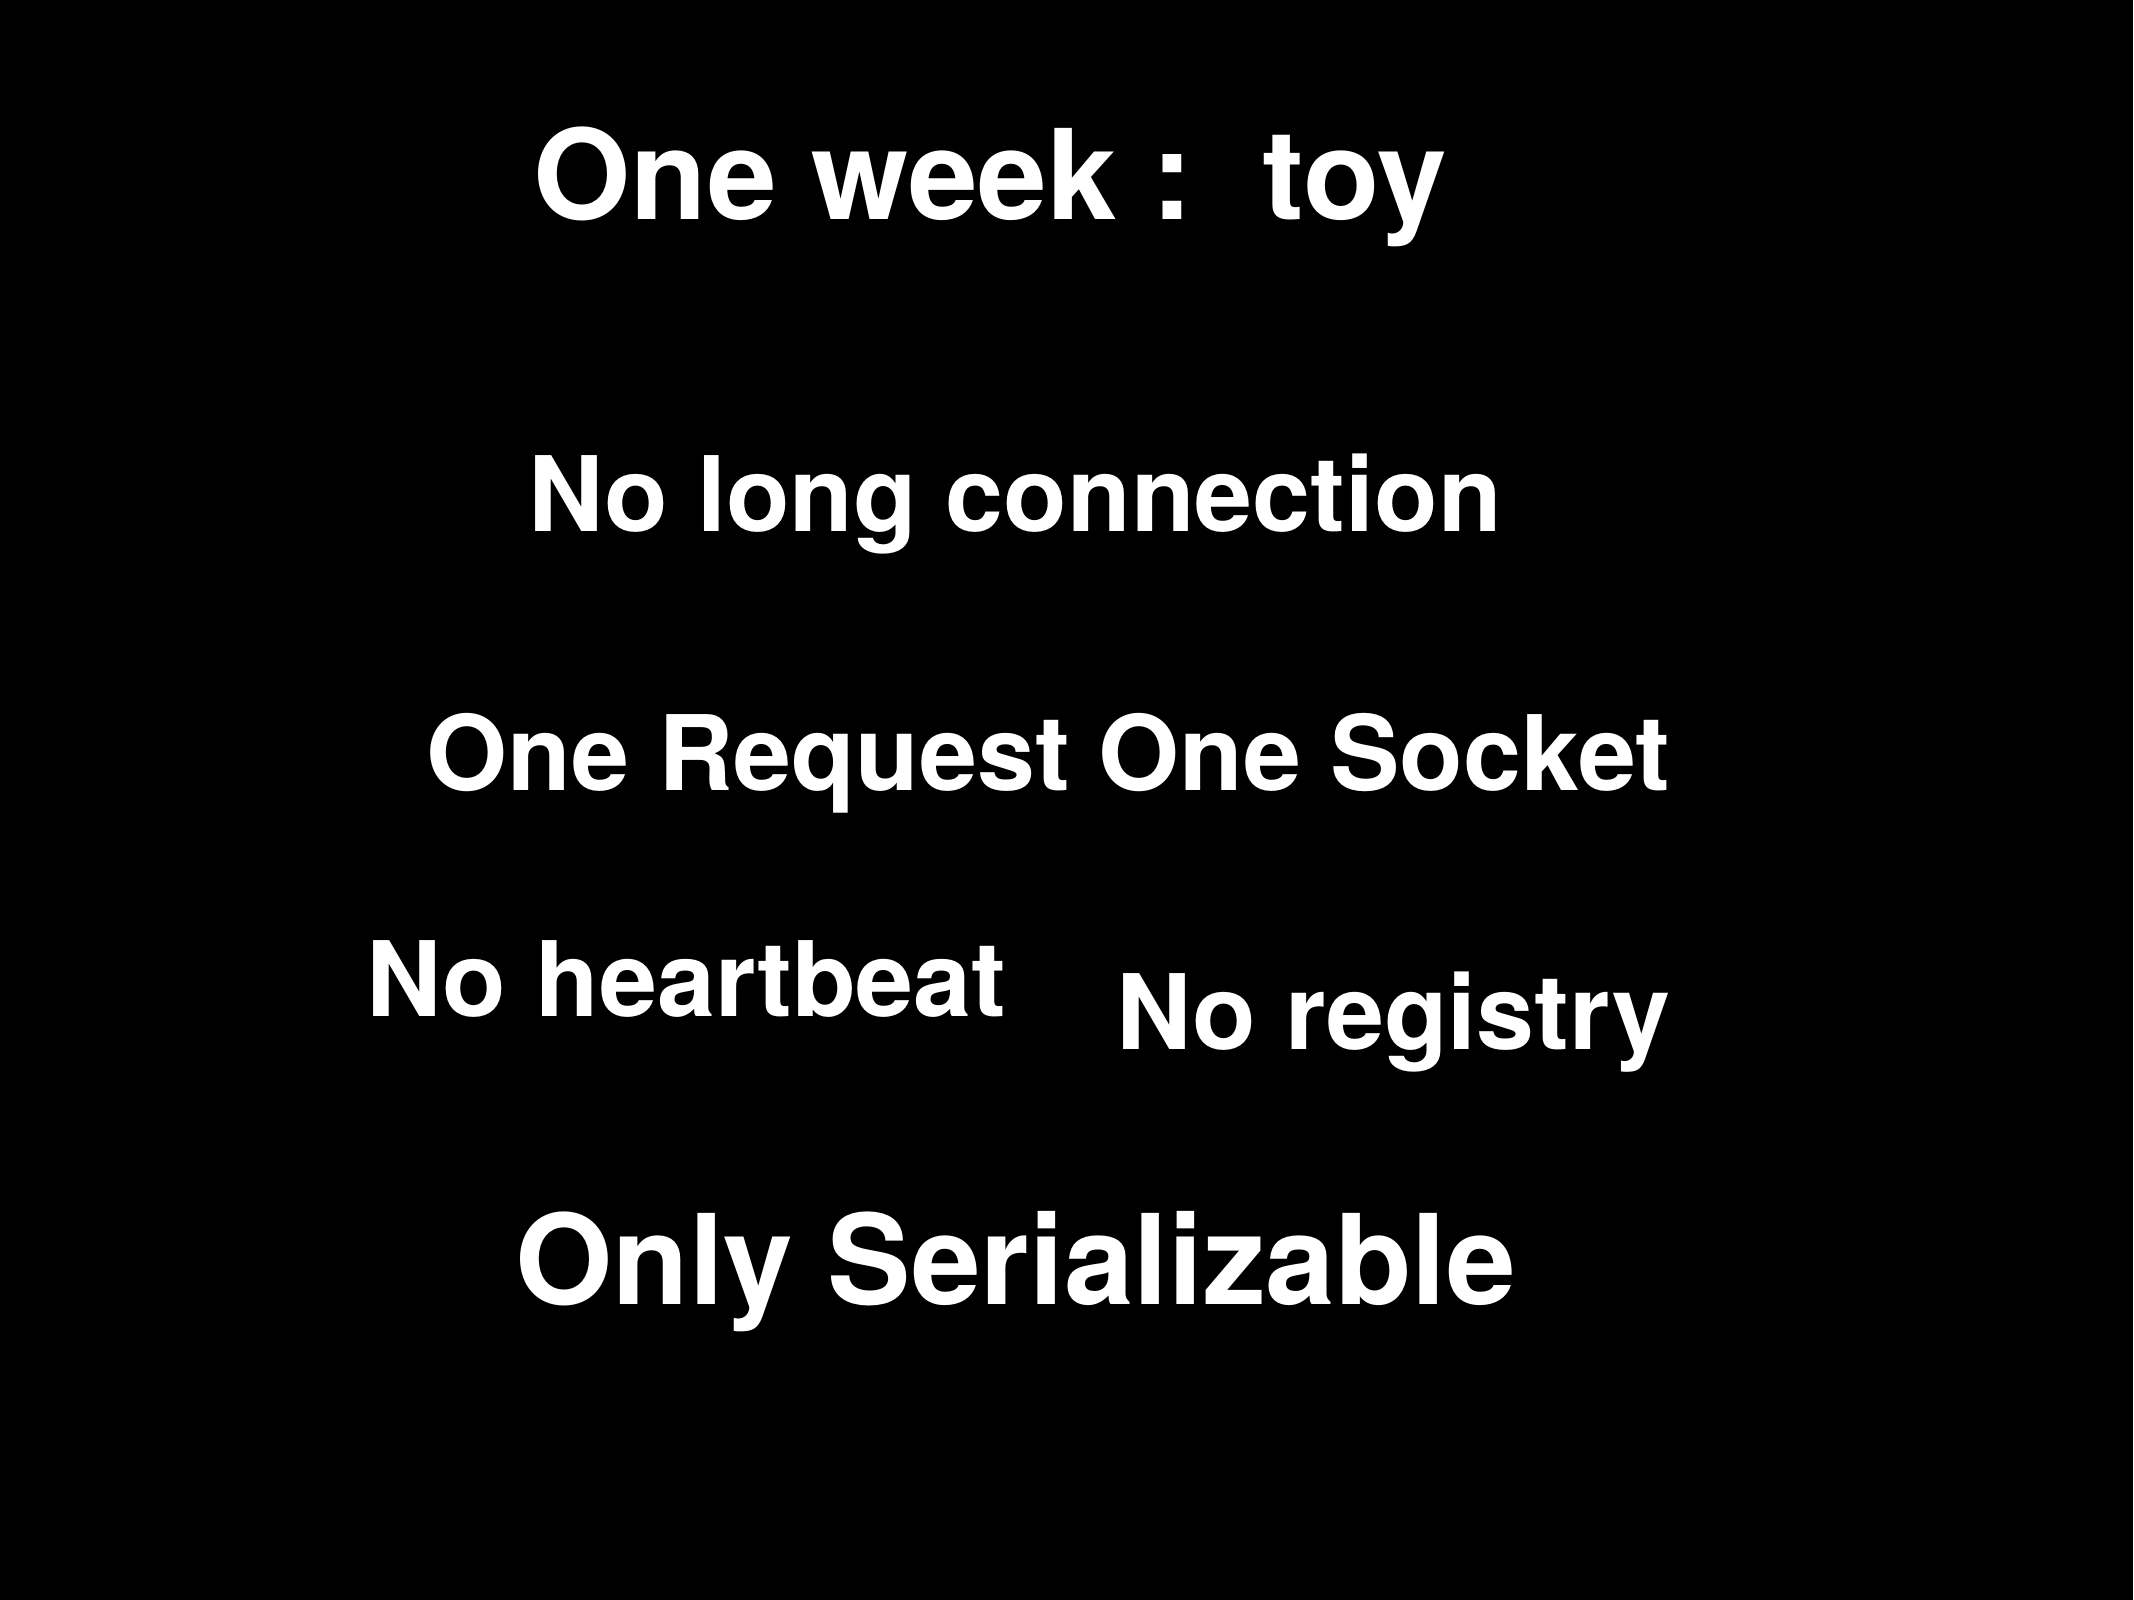

One week :  toy
No long connection
One Request One Socket
No heartbeat
No registry
Only Serializable